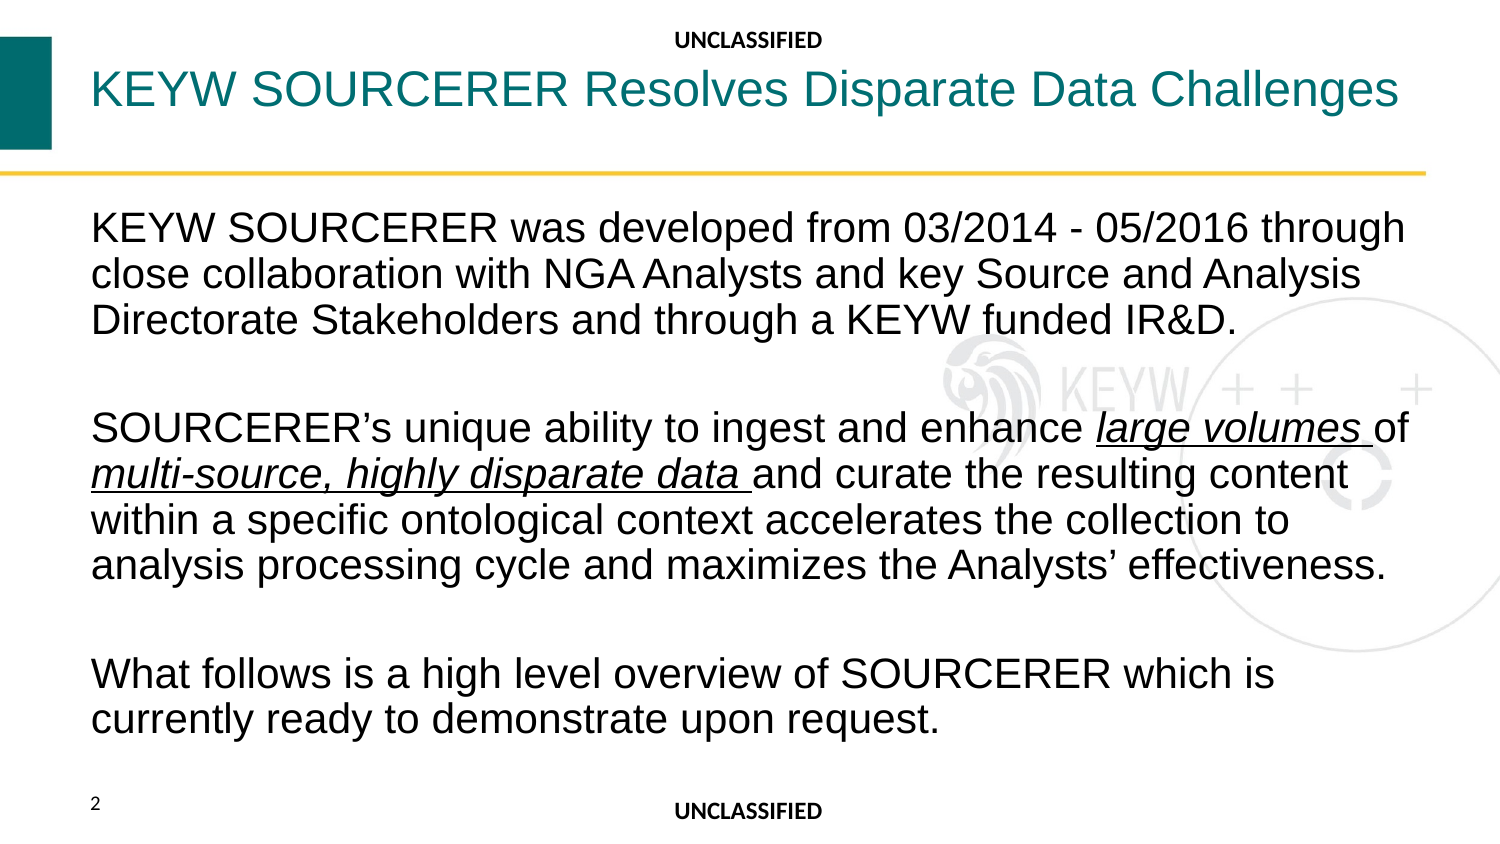

UNCLASSIFIED
# KEYW SOURCERER Resolves Disparate Data Challenges
KEYW SOURCERER was developed from 03/2014 - 05/2016 through close collaboration with NGA Analysts and key Source and Analysis Directorate Stakeholders and through a KEYW funded IR&D.

SOURCERER’s unique ability to ingest and enhance large volumes of multi-source, highly disparate data and curate the resulting content within a specific ontological context accelerates the collection to analysis processing cycle and maximizes the Analysts’ effectiveness.

What follows is a high level overview of SOURCERER which is currently ready to demonstrate upon request.
2
UNCLASSIFIED